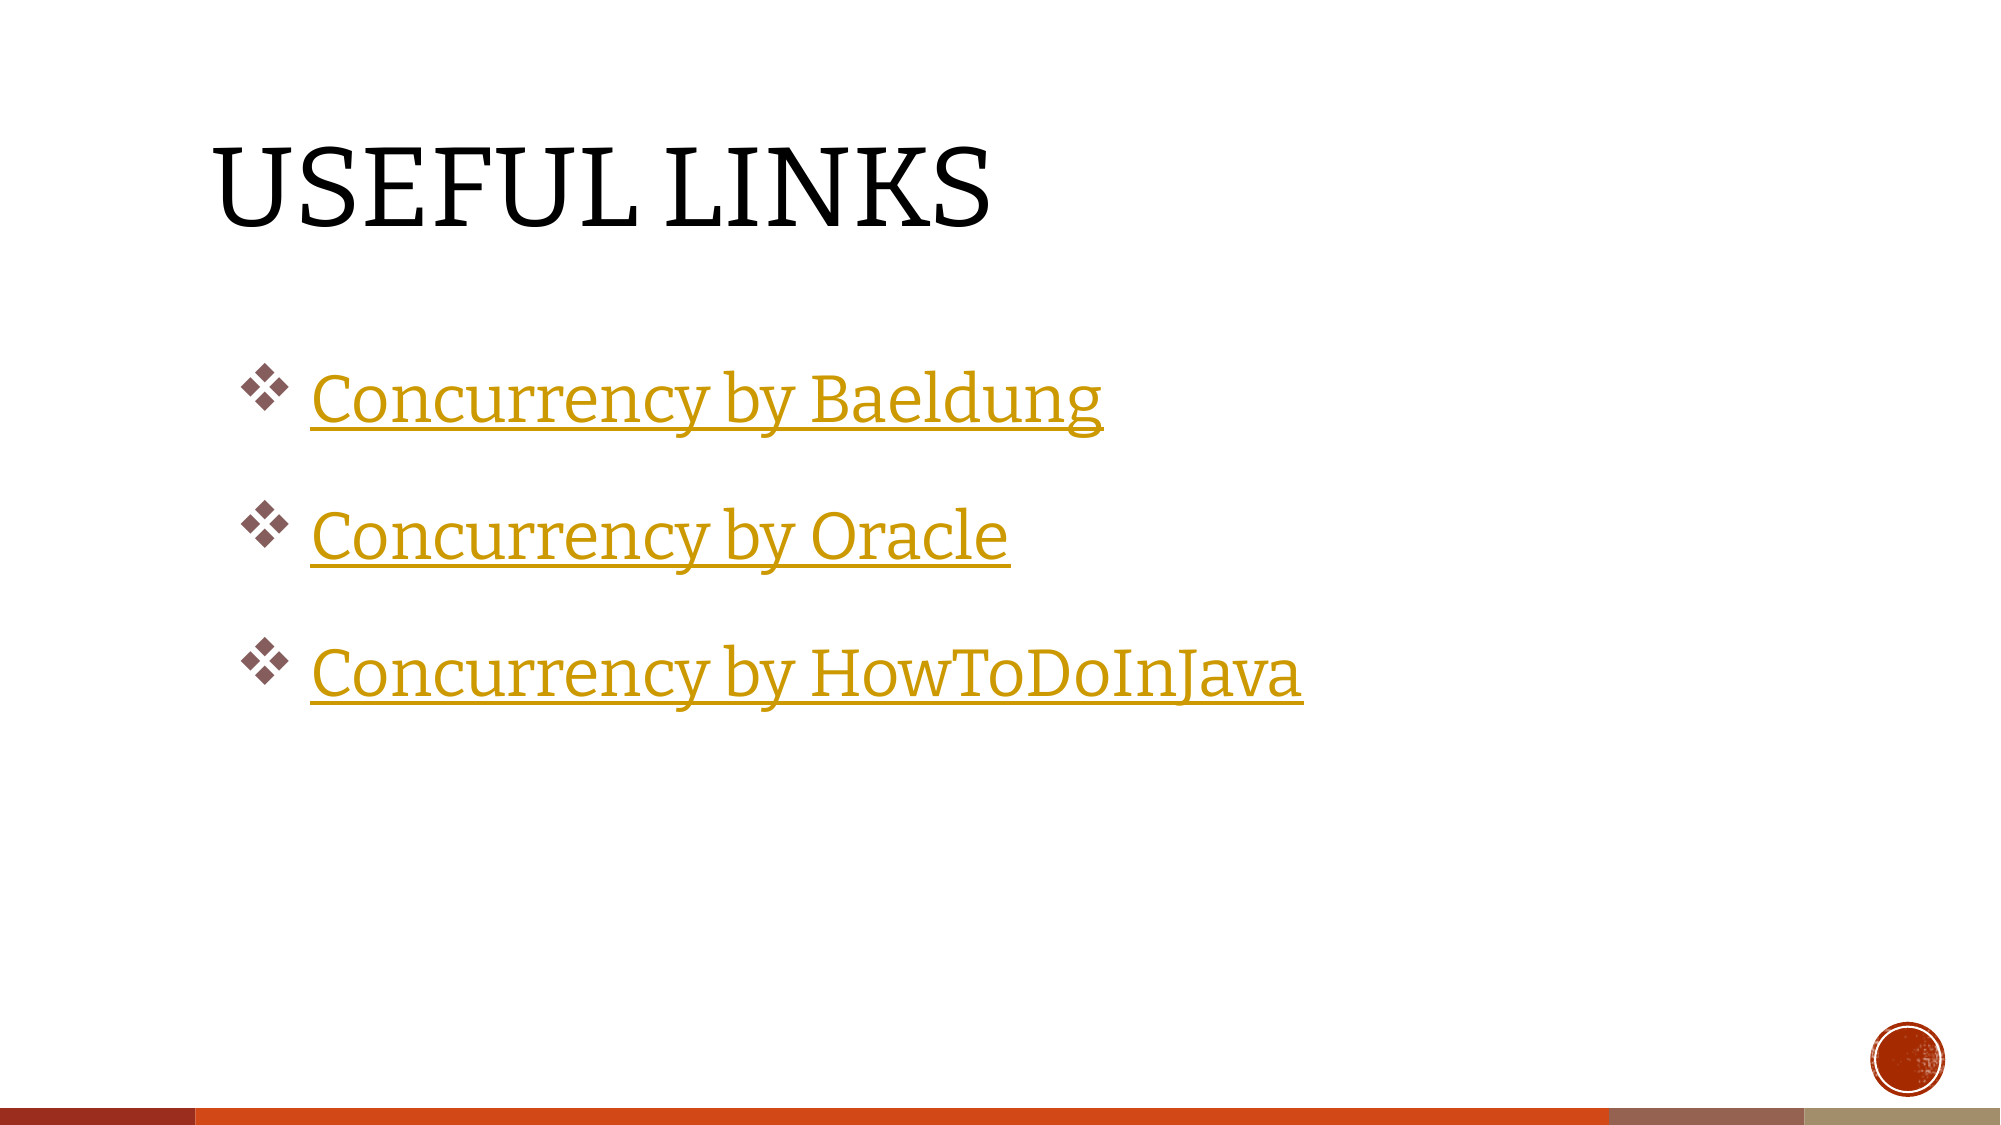

# Useful links
Concurrency by Baeldung
Concurrency by Oracle
Concurrency by HowToDoInJava